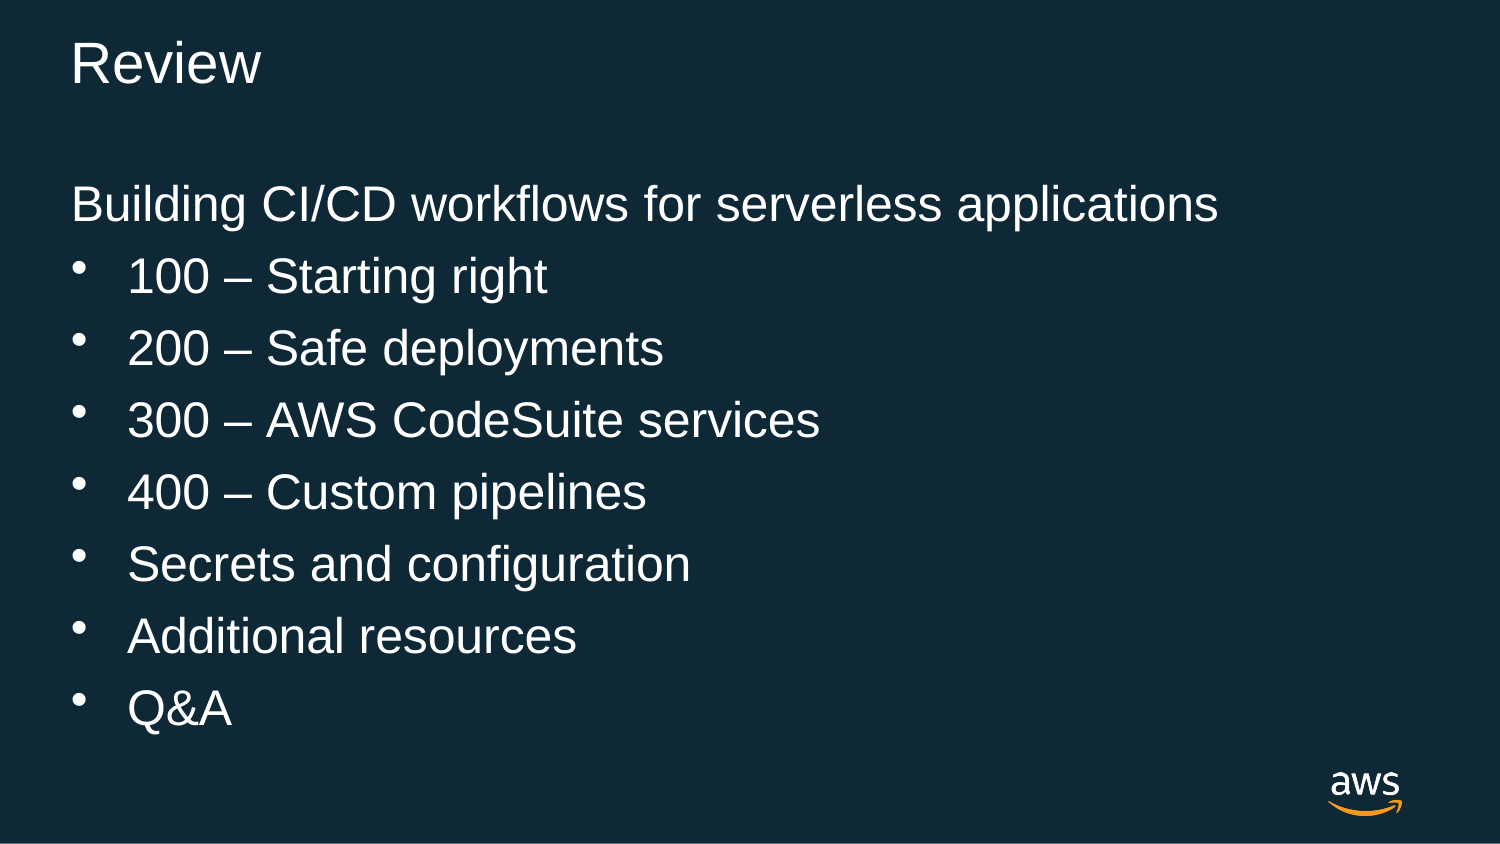

# Review
Building CI/CD workflows for serverless applications
100 – Starting right
200 – Safe deployments
300 – AWS CodeSuite services
400 – Custom pipelines
Secrets and configuration
Additional resources
Q&A